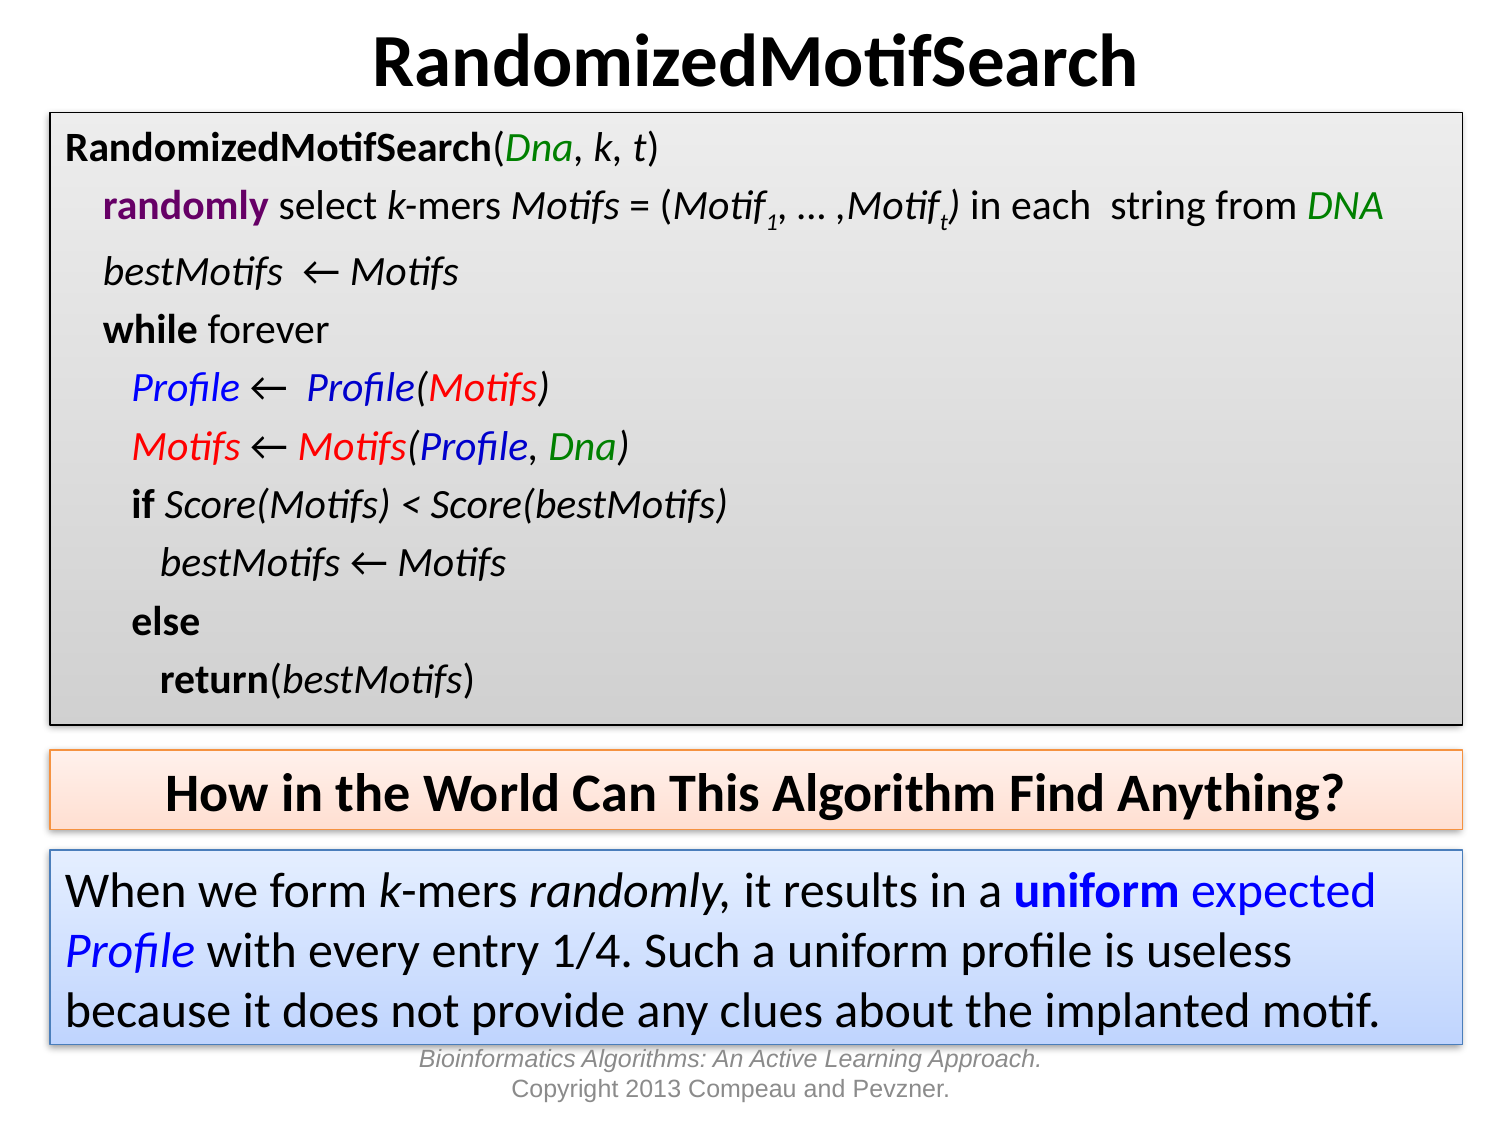

# RandomizedMotifSearch
RandomizedMotifSearch(Dna, k, t)
    randomly select k-mers Motifs = (Motif1, … ,Motift) in each  string from DNA
    bestMotifs  ← Motifs
    while forever
       Profile ←  Profile(Motifs)
       Motifs ← Motifs(Profile, Dna)
       if Score(Motifs) < Score(bestMotifs)
          bestMotifs ← Motifs
       else
          return(bestMotifs)

How in the World Can This Algorithm Find Anything?
When we form k-mers randomly, it results in a uniform expected Profile with every entry 1/4. Such a uniform profile is useless because it does not provide any clues about the implanted motif.
Bioinformatics Algorithms: An Active Learning Approach.
Copyright 2013 Compeau and Pevzner.